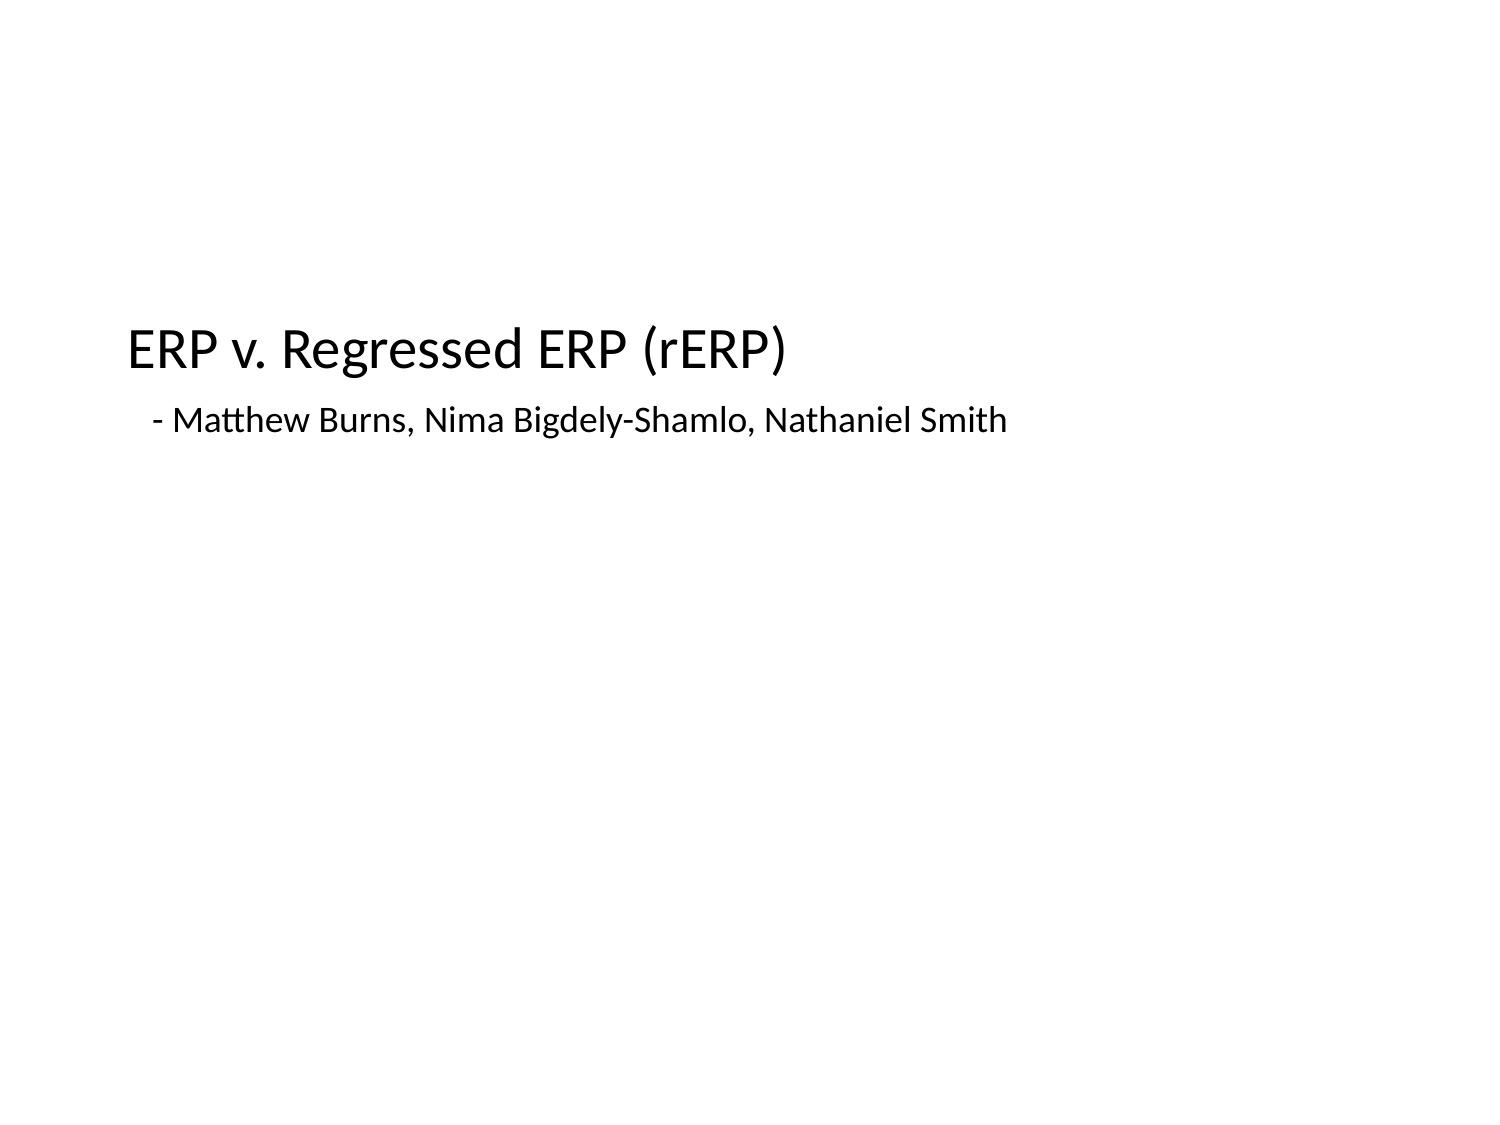

# ERP v. Regressed ERP (rERP)
- Matthew Burns, Nima Bigdely-Shamlo, Nathaniel Smith